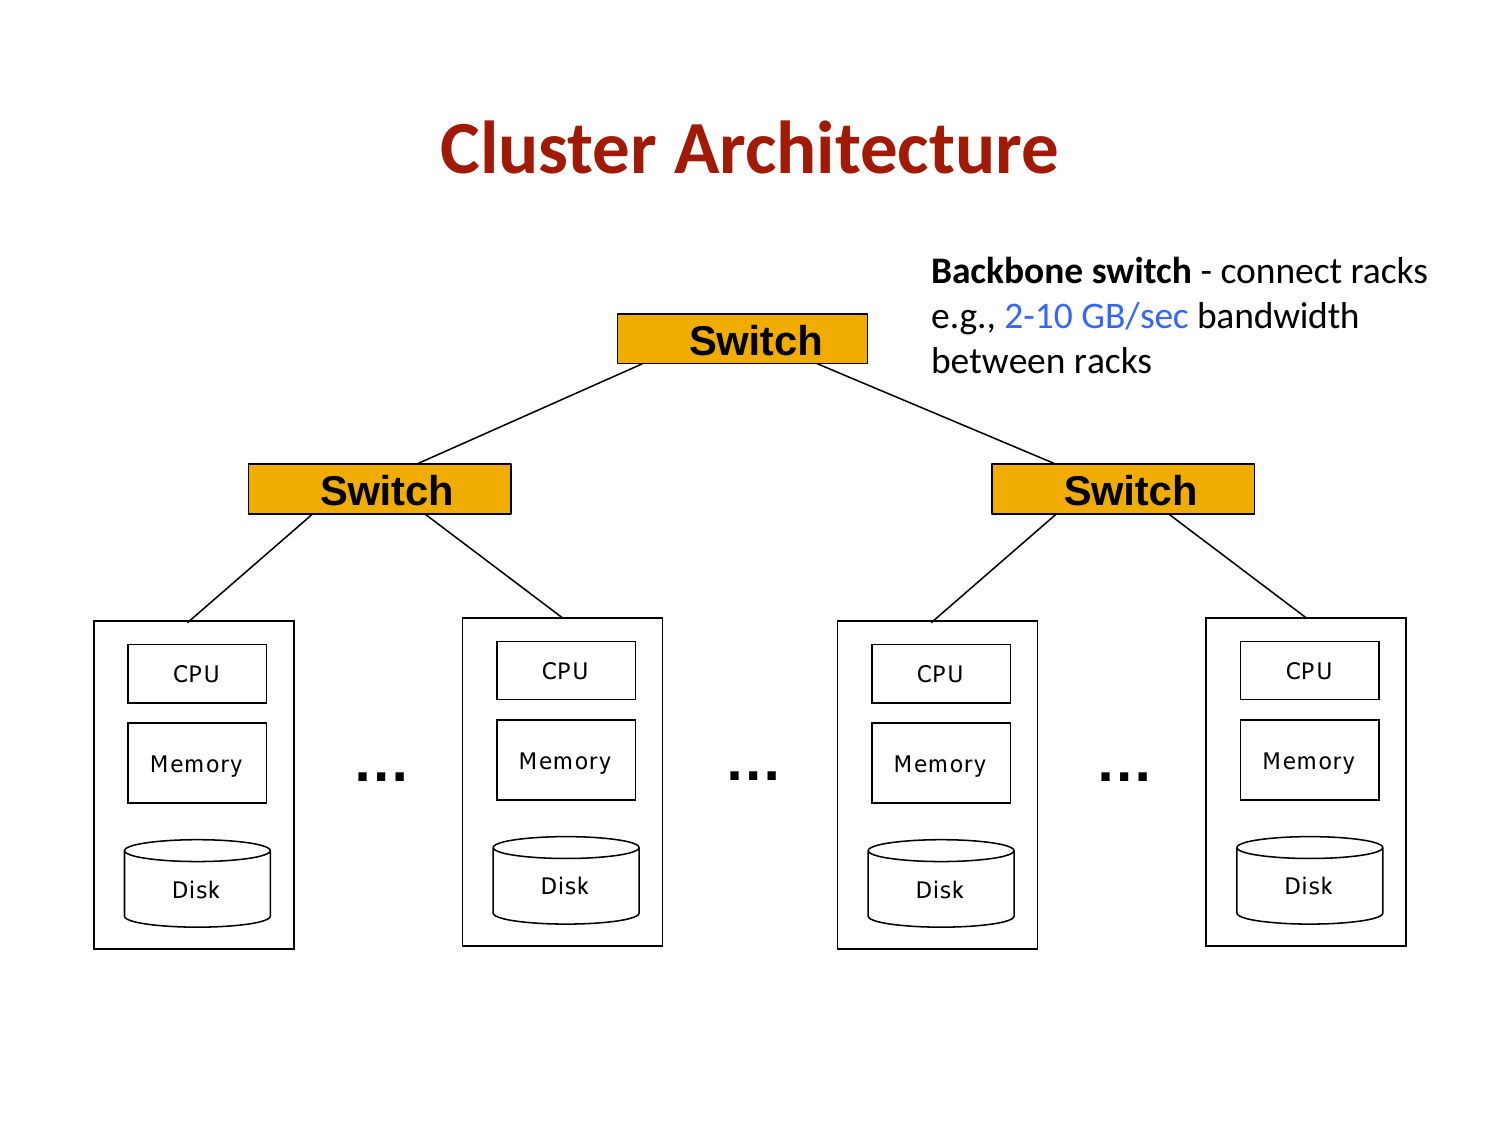

# Cluster Architecture
Backbone switch - connect racks
e.g., 2-10 GB/sec bandwidth between racks
Switch

Switch

CPU
Memory
Disk

CPU
Memory
Disk
…
Switch

CPU
Memory
Disk

CPU
Memory
Disk
…
…